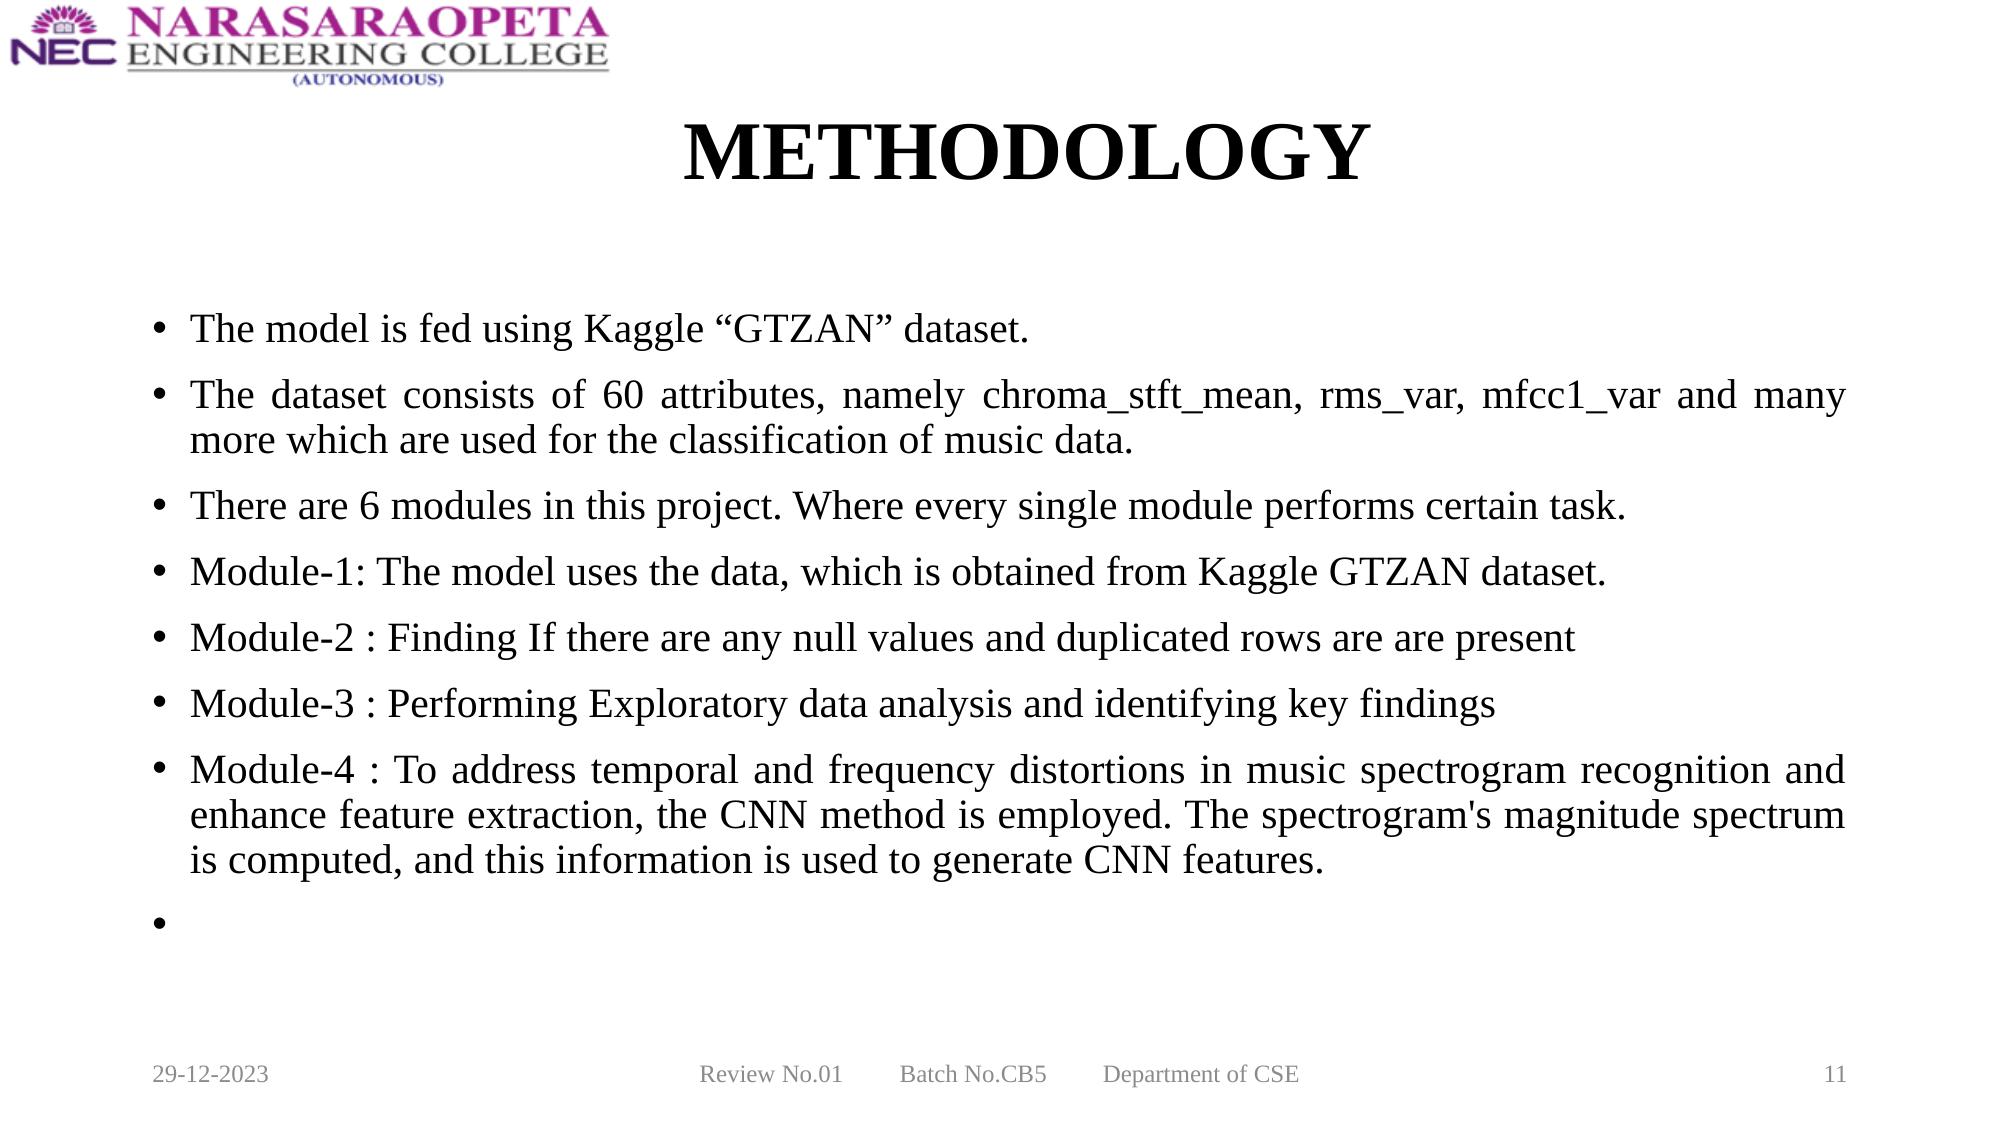

# METHODOLOGY
The model is fed using Kaggle “GTZAN” dataset.
The dataset consists of 60 attributes, namely chroma_stft_mean, rms_var, mfcc1_var and many more which are used for the classification of music data.
There are 6 modules in this project. Where every single module performs certain task.
Module-1: The model uses the data, which is obtained from Kaggle GTZAN dataset.
Module-2 : Finding If there are any null values and duplicated rows are are present
Module-3 : Performing Exploratory data analysis and identifying key findings
Module-4 : To address temporal and frequency distortions in music spectrogram recognition and enhance feature extraction, the CNN method is employed. The spectrogram's magnitude spectrum is computed, and this information is used to generate CNN features.

29-12-2023
Review No.01         Batch No.CB5         Department of CSE
11